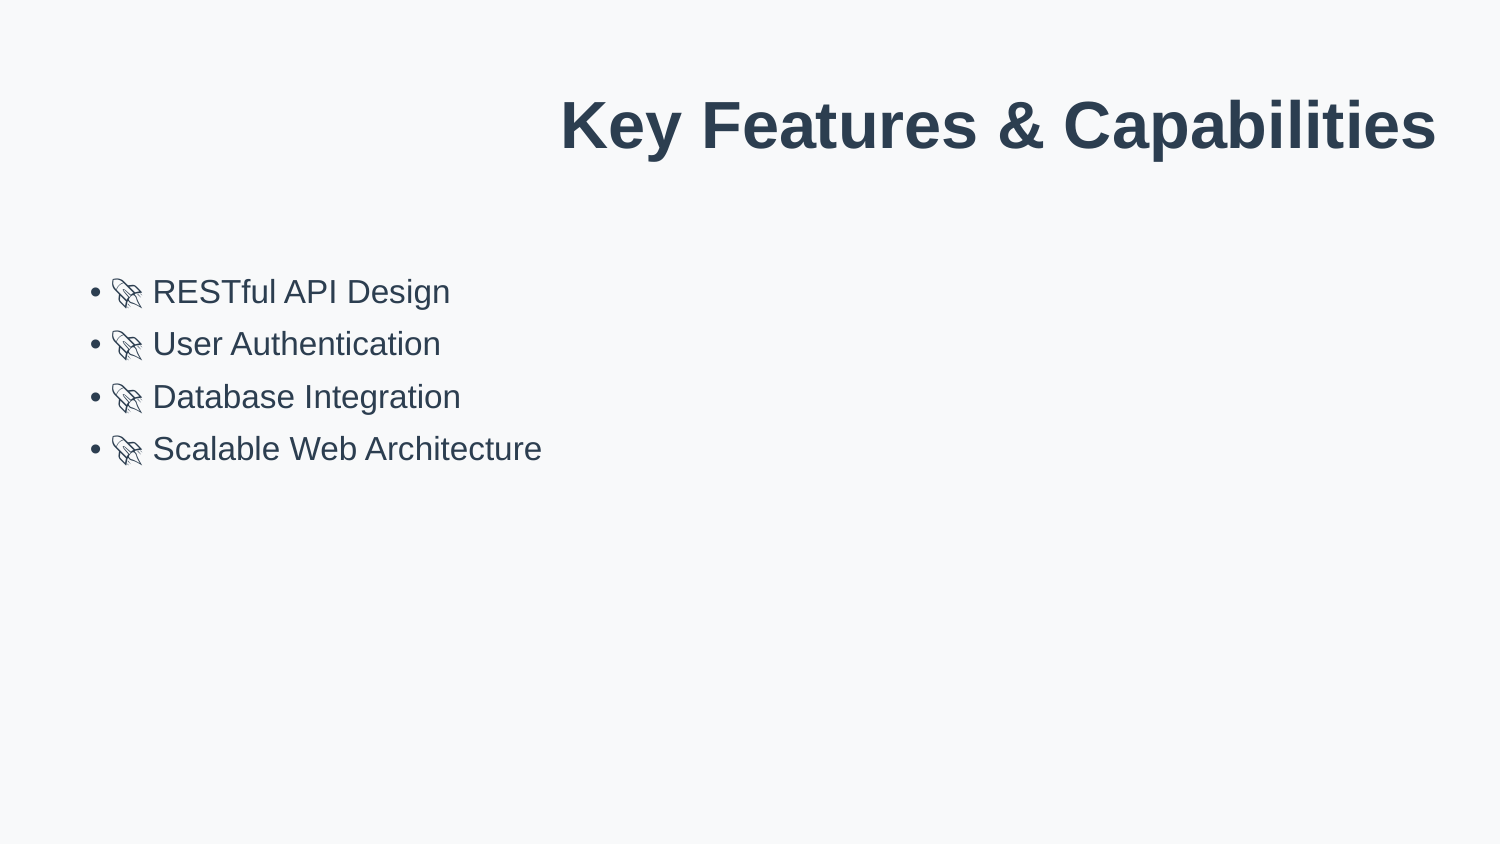

Key Features & Capabilities
• 🚀 RESTful API Design
• 🚀 User Authentication
• 🚀 Database Integration
• 🚀 Scalable Web Architecture